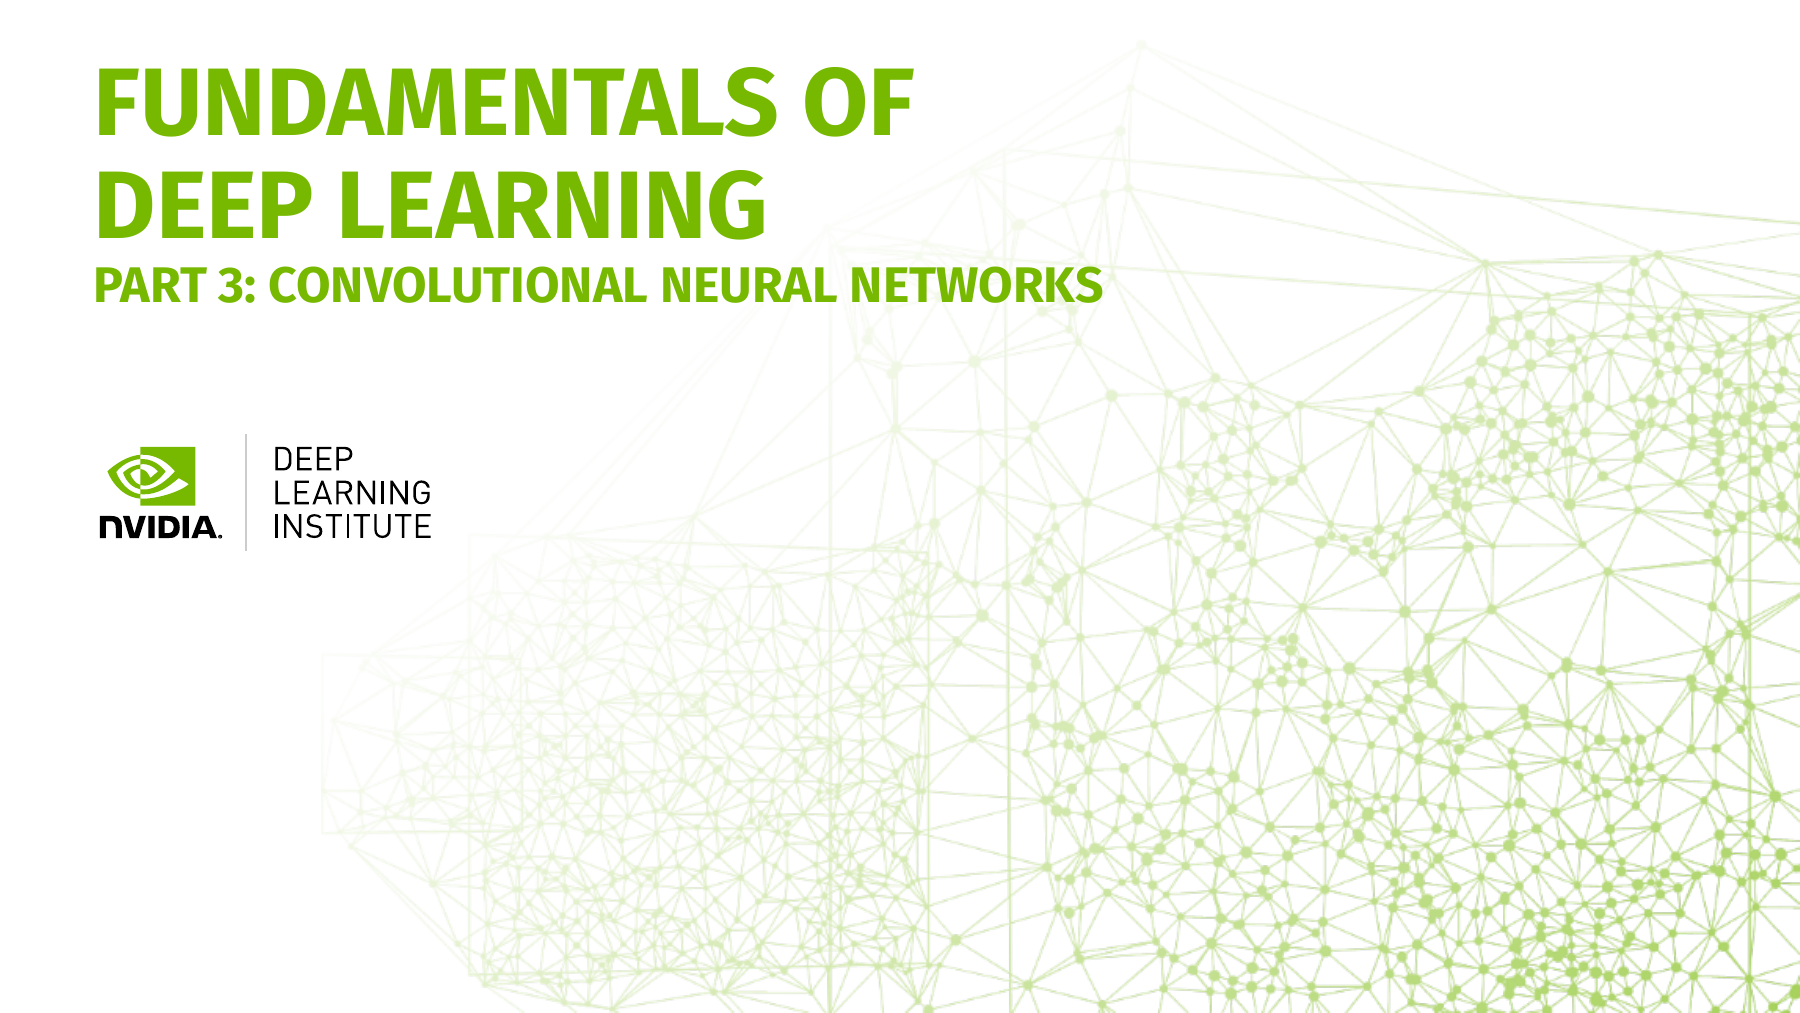

# Fundamentals of deep learning part 3: Convolutional neural networks